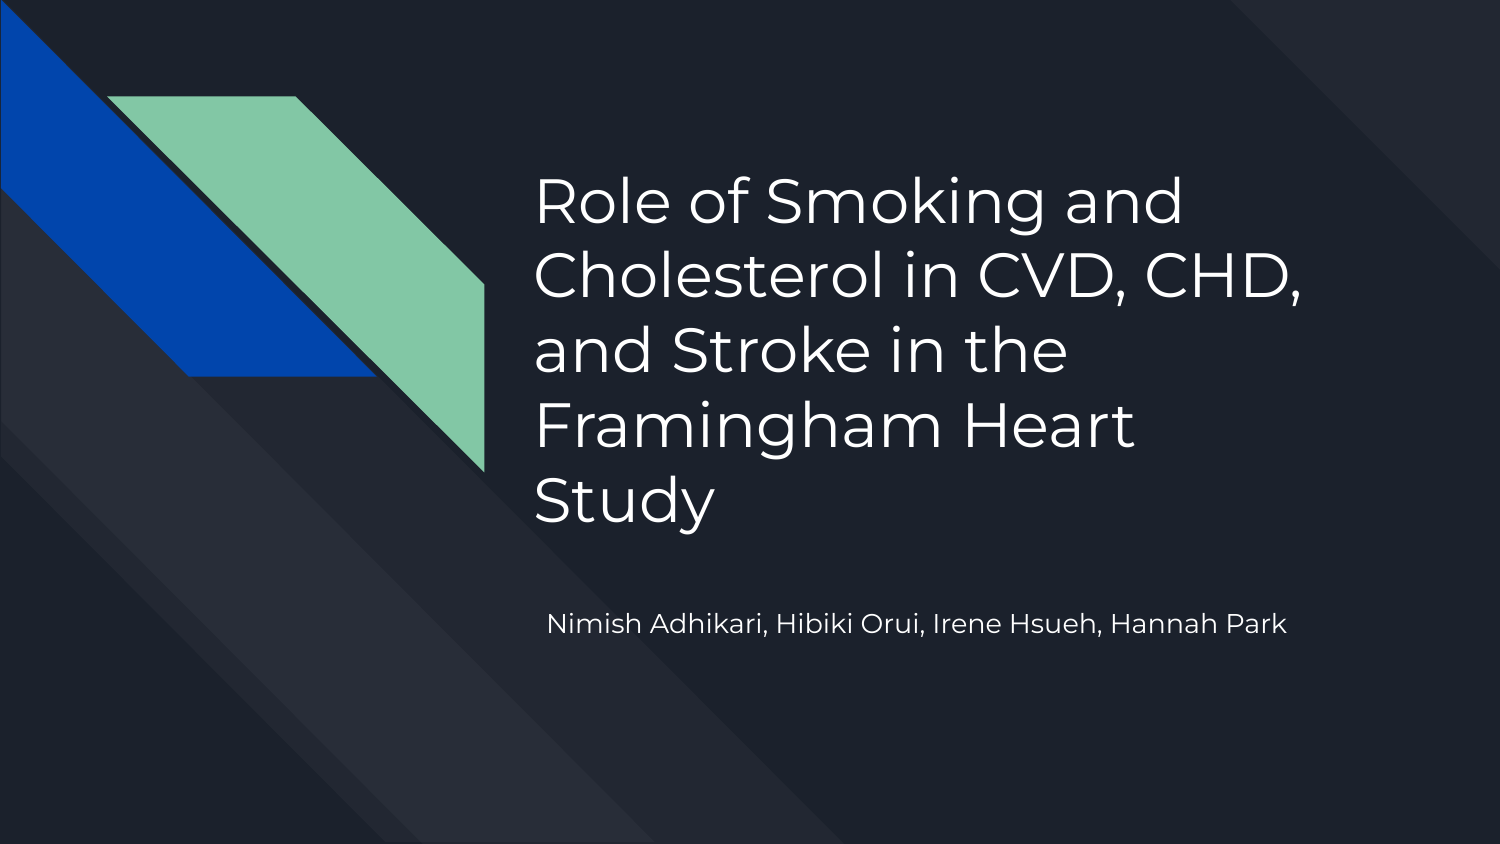

# Role of Smoking and Cholesterol in CVD, CHD, and Stroke in the Framingham Heart Study
Nimish Adhikari, Hibiki Orui, Irene Hsueh, Hannah Park
Nimish Adhikari, Hibiki Orui, Irene Hsueh, Hannah Park